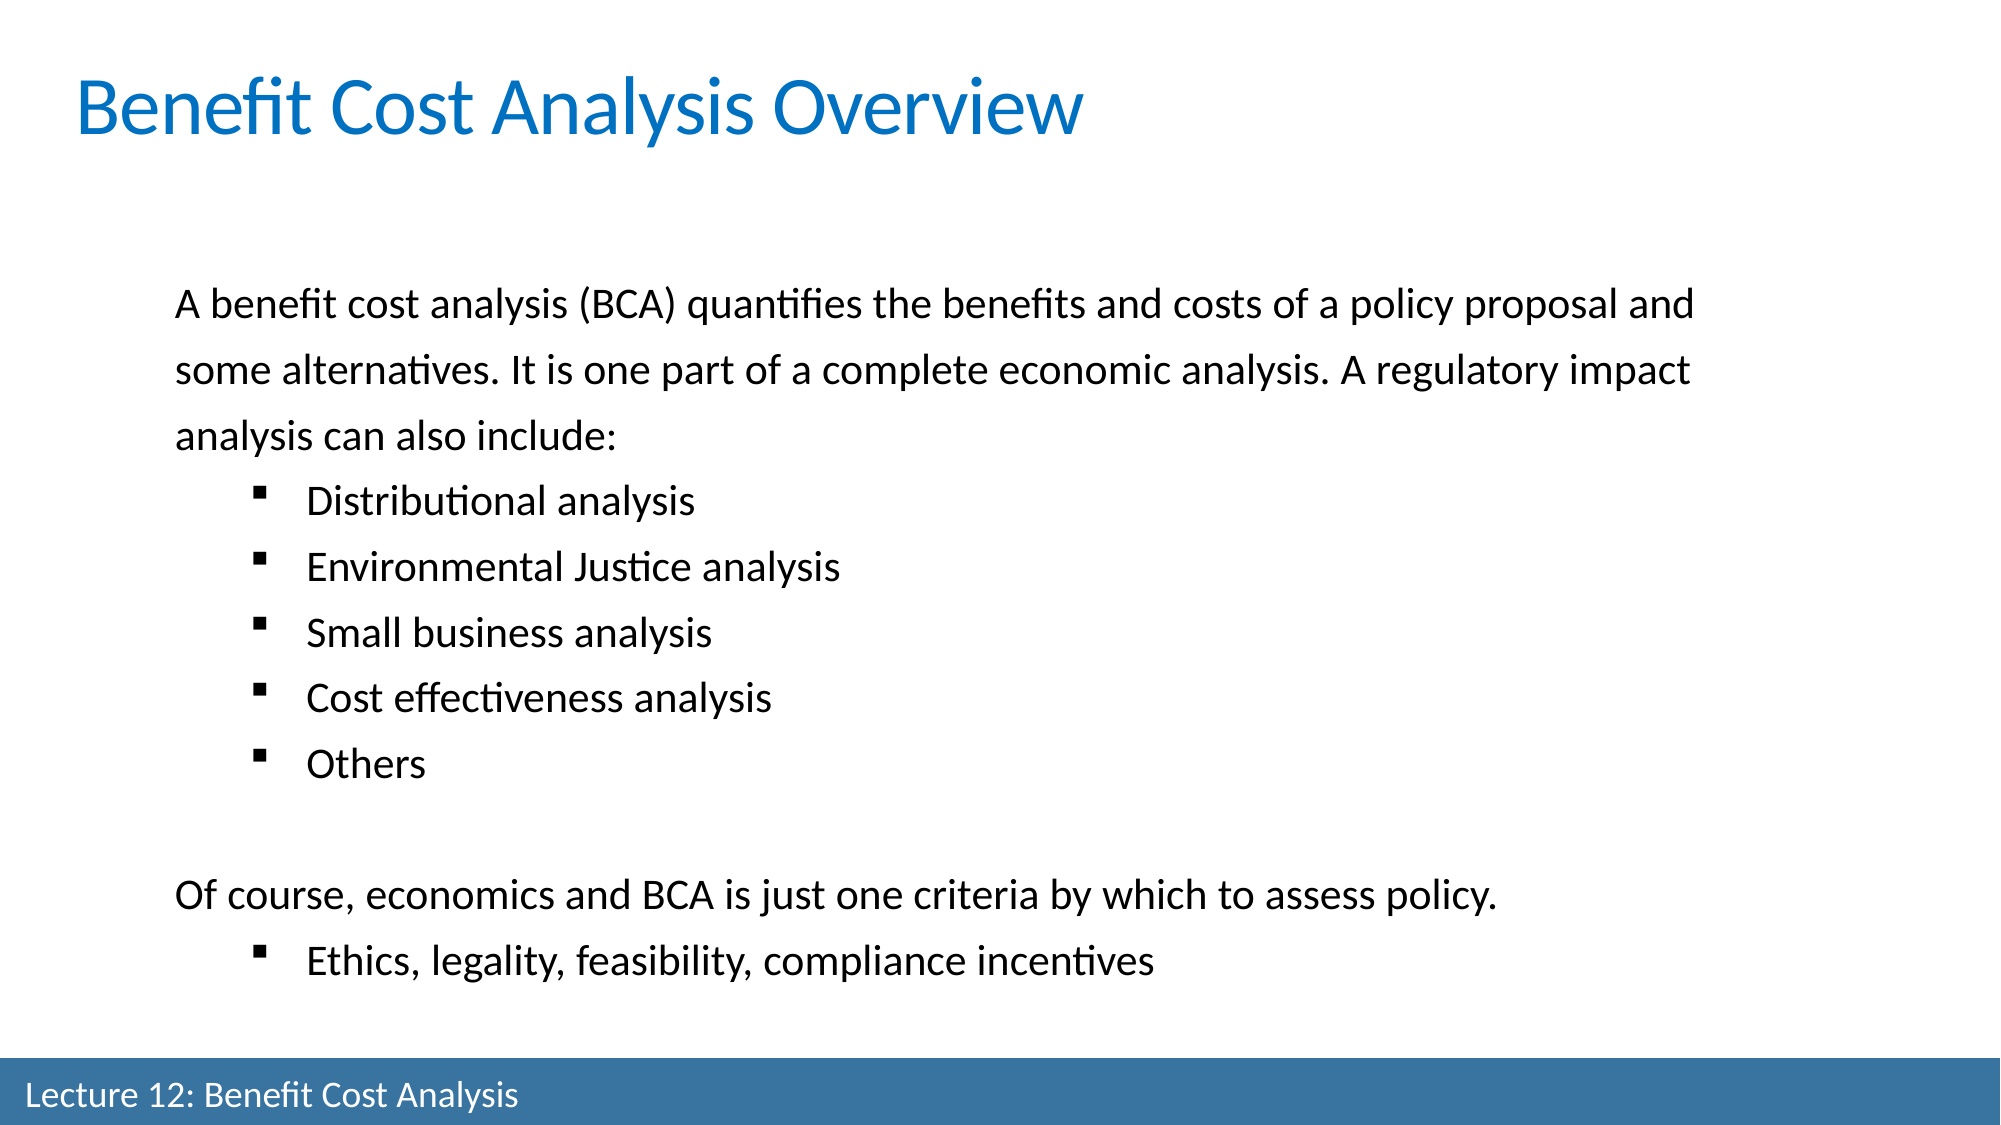

Benefit Cost Analysis Overview
A benefit cost analysis (BCA) quantifies the benefits and costs of a policy proposal and some alternatives. It is one part of a complete economic analysis. A regulatory impact analysis can also include:
Distributional analysis
Environmental Justice analysis
Small business analysis
Cost effectiveness analysis
Others

Of course, economics and BCA is just one criteria by which to assess policy.
Ethics, legality, feasibility, compliance incentives